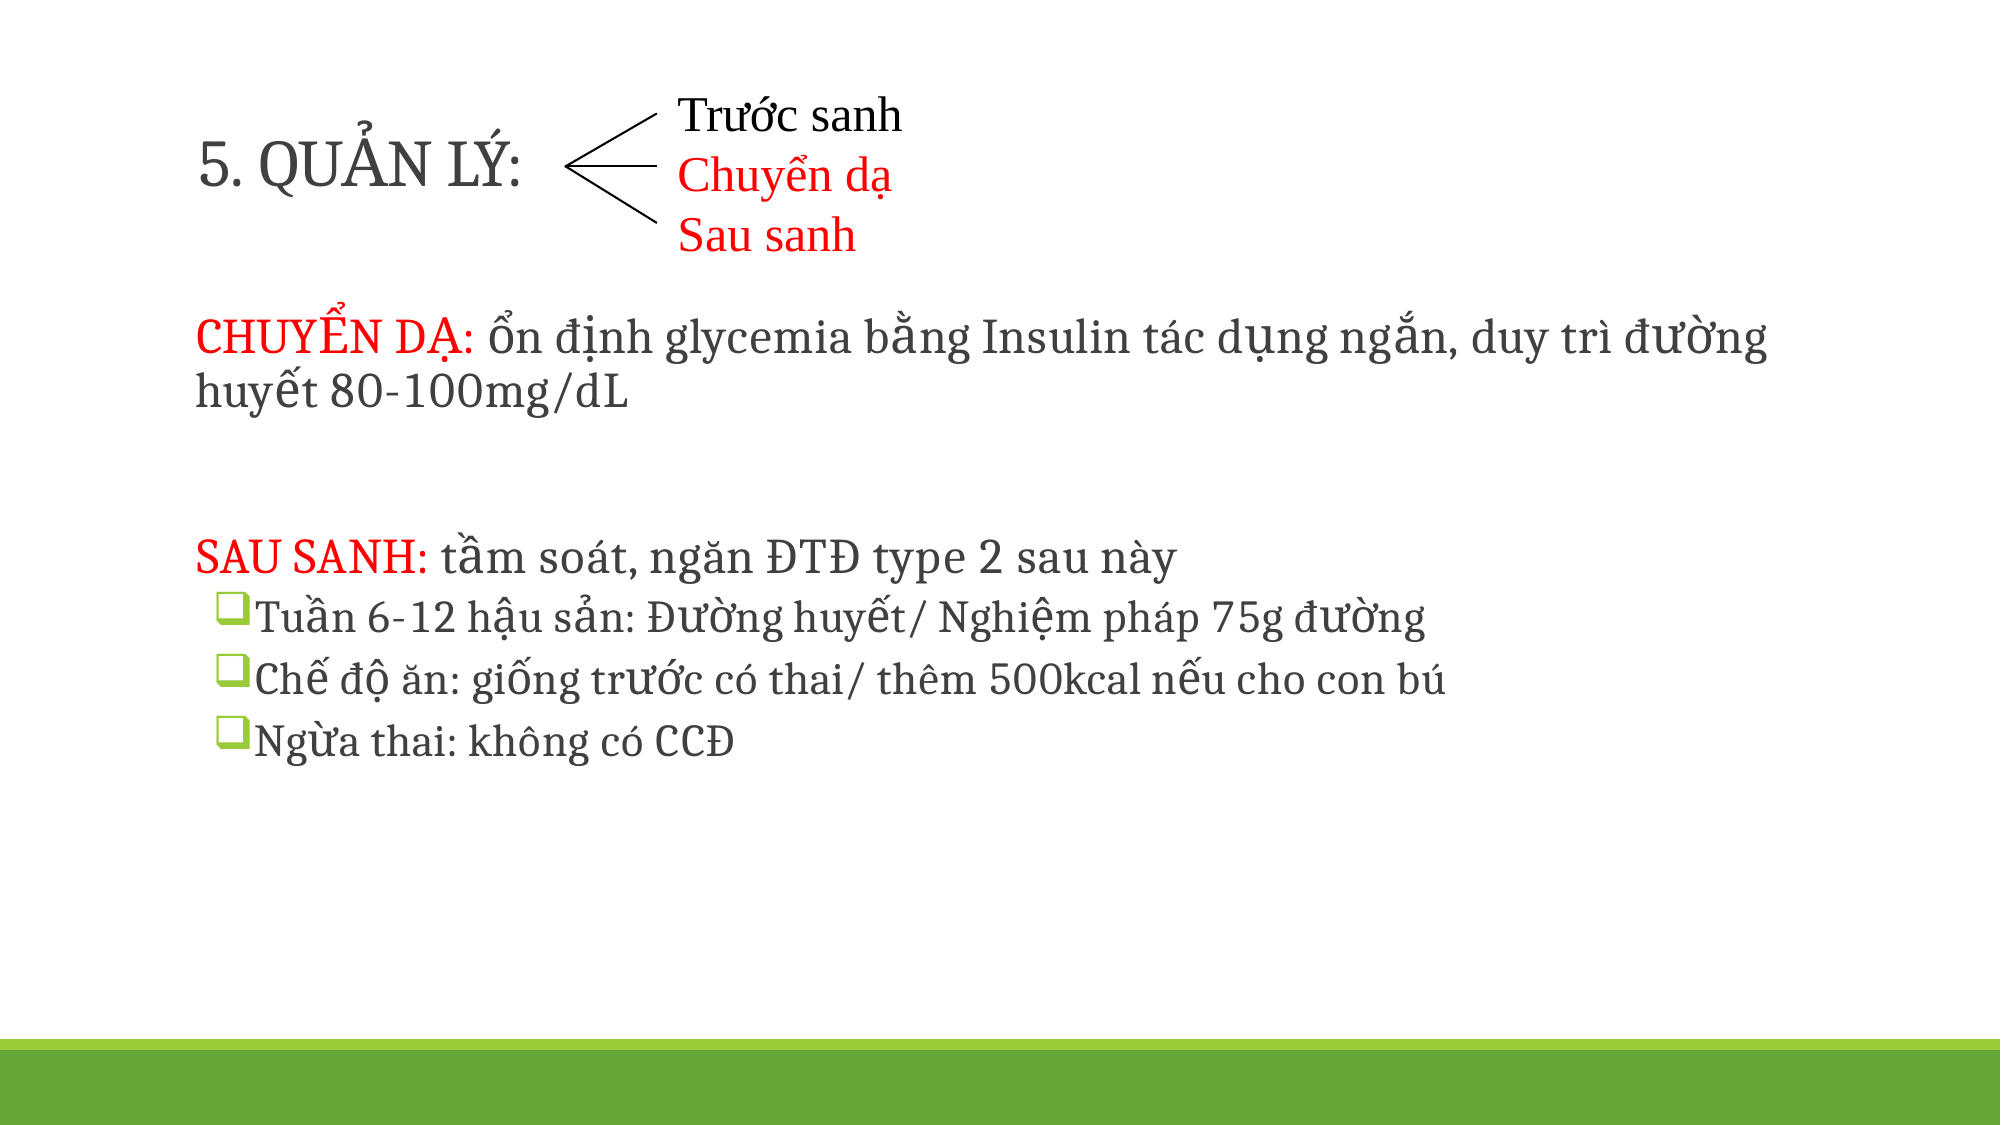

# 5. QUẢN LÝ:
Trước sanh
Chuyển dạ
Sau sanh
CHUYỂN DẠ: ổn định glycemia bằng Insulin tác dụng ngắn, duy trì đường huyết 80-100mg/dL

SAU SANH: tầm soát, ngăn ĐTĐ type 2 sau này
Tuần 6-12 hậu sản: Đường huyết/ Nghiệm pháp 75g đường
Chế độ ăn: giống trước có thai/ thêm 500kcal nếu cho con bú
Ngừa thai: không có CCĐ